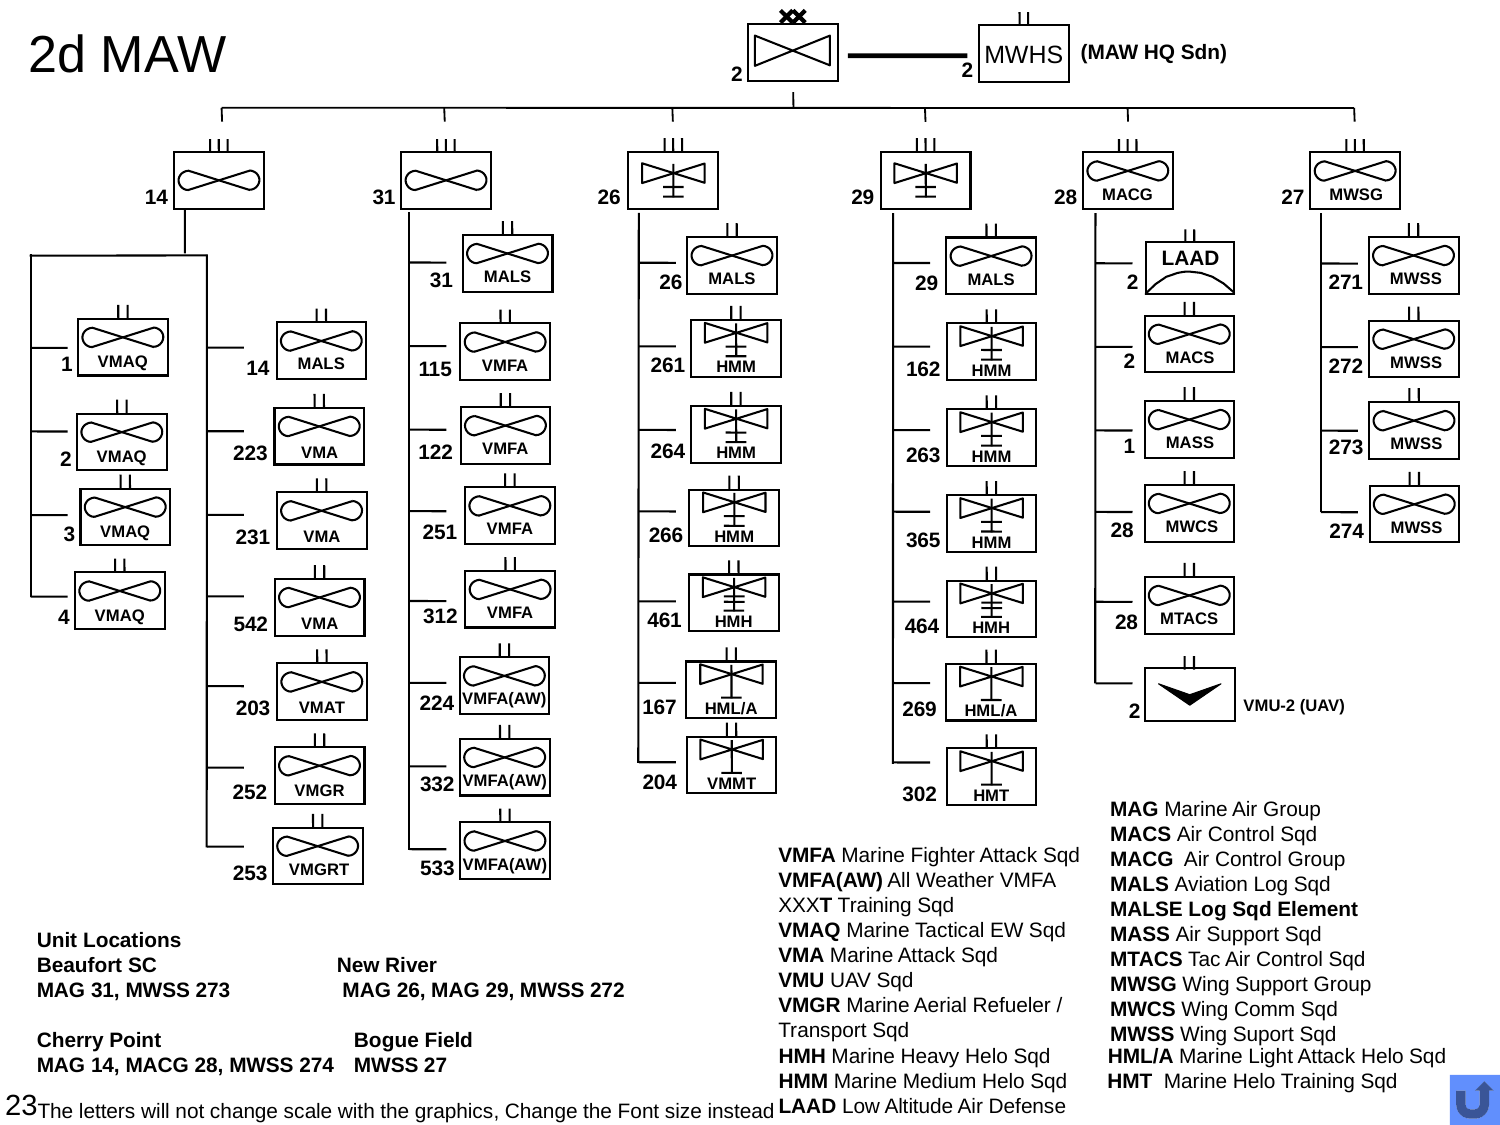

# 2d MAW

2

MWHS
2
(MAW HQ Sdn)

26

29

14

31

MACG
28

MWSG
27

MALS
31

MALS
26

MWSS
271

MALS
29

LAAD
2

MACS
2

VMAQ
1

HMM
261

MWSS
272

MALS
14

HMM
162

VMFA
115

MASS
1

MWSS
273

HMM
264

VMFA
122

VMA
223

HMM
263

VMAQ
2

MWCS
28

MWSS
274

VMFA
251

VMAQ
3

HMM
266

VMA
231

HMM
365

VMFA
312

VMAQ
4

HMH
461

MTACS
28

VMA
542

HMH
464

VMFA(AW)
224

HML/A
167

VMAT
203

HML/A
269

2

VMU-2 (UAV)

VMMT
204

VMFA(AW)
332

VMGR
252

HMT
302

MAG Marine Air Group
MACS Air Control Sqd
MACG  Air Control Group
MALS Aviation Log Sqd
MALSE Log Sqd Element
MASS Air Support Sqd
MTACS Tac Air Control Sqd
MWSG Wing Support Group
MWCS Wing Comm Sqd
MWSS Wing Suport Sqd

VMFA(AW)
533

VMGRT
253
VMFA Marine Fighter Attack Sqd
VMFA(AW) All Weather VMFA
XXXT Training Sqd
VMAQ Marine Tactical EW Sqd
VMA Marine Attack Sqd
VMU UAV Sqd
VMGR Marine Aerial Refueler /
Transport Sqd

Unit Locations
Beaufort SC		New River
MAG 31, MWSS 273	 MAG 26, MAG 29, MWSS 272

Cherry Point		   Bogue Field
MAG 14, MACG 28, MWSS 274	   MWSS 27
HMH Marine Heavy Helo Sqd          HML/A Marine Light Attack Helo Sqd
HMM Marine Medium Helo Sqd       HMT  Marine Helo Training Sqd
LAAD Low Altitude Air Defense
23

The letters will not change scale with the graphics, Change the Font size instead